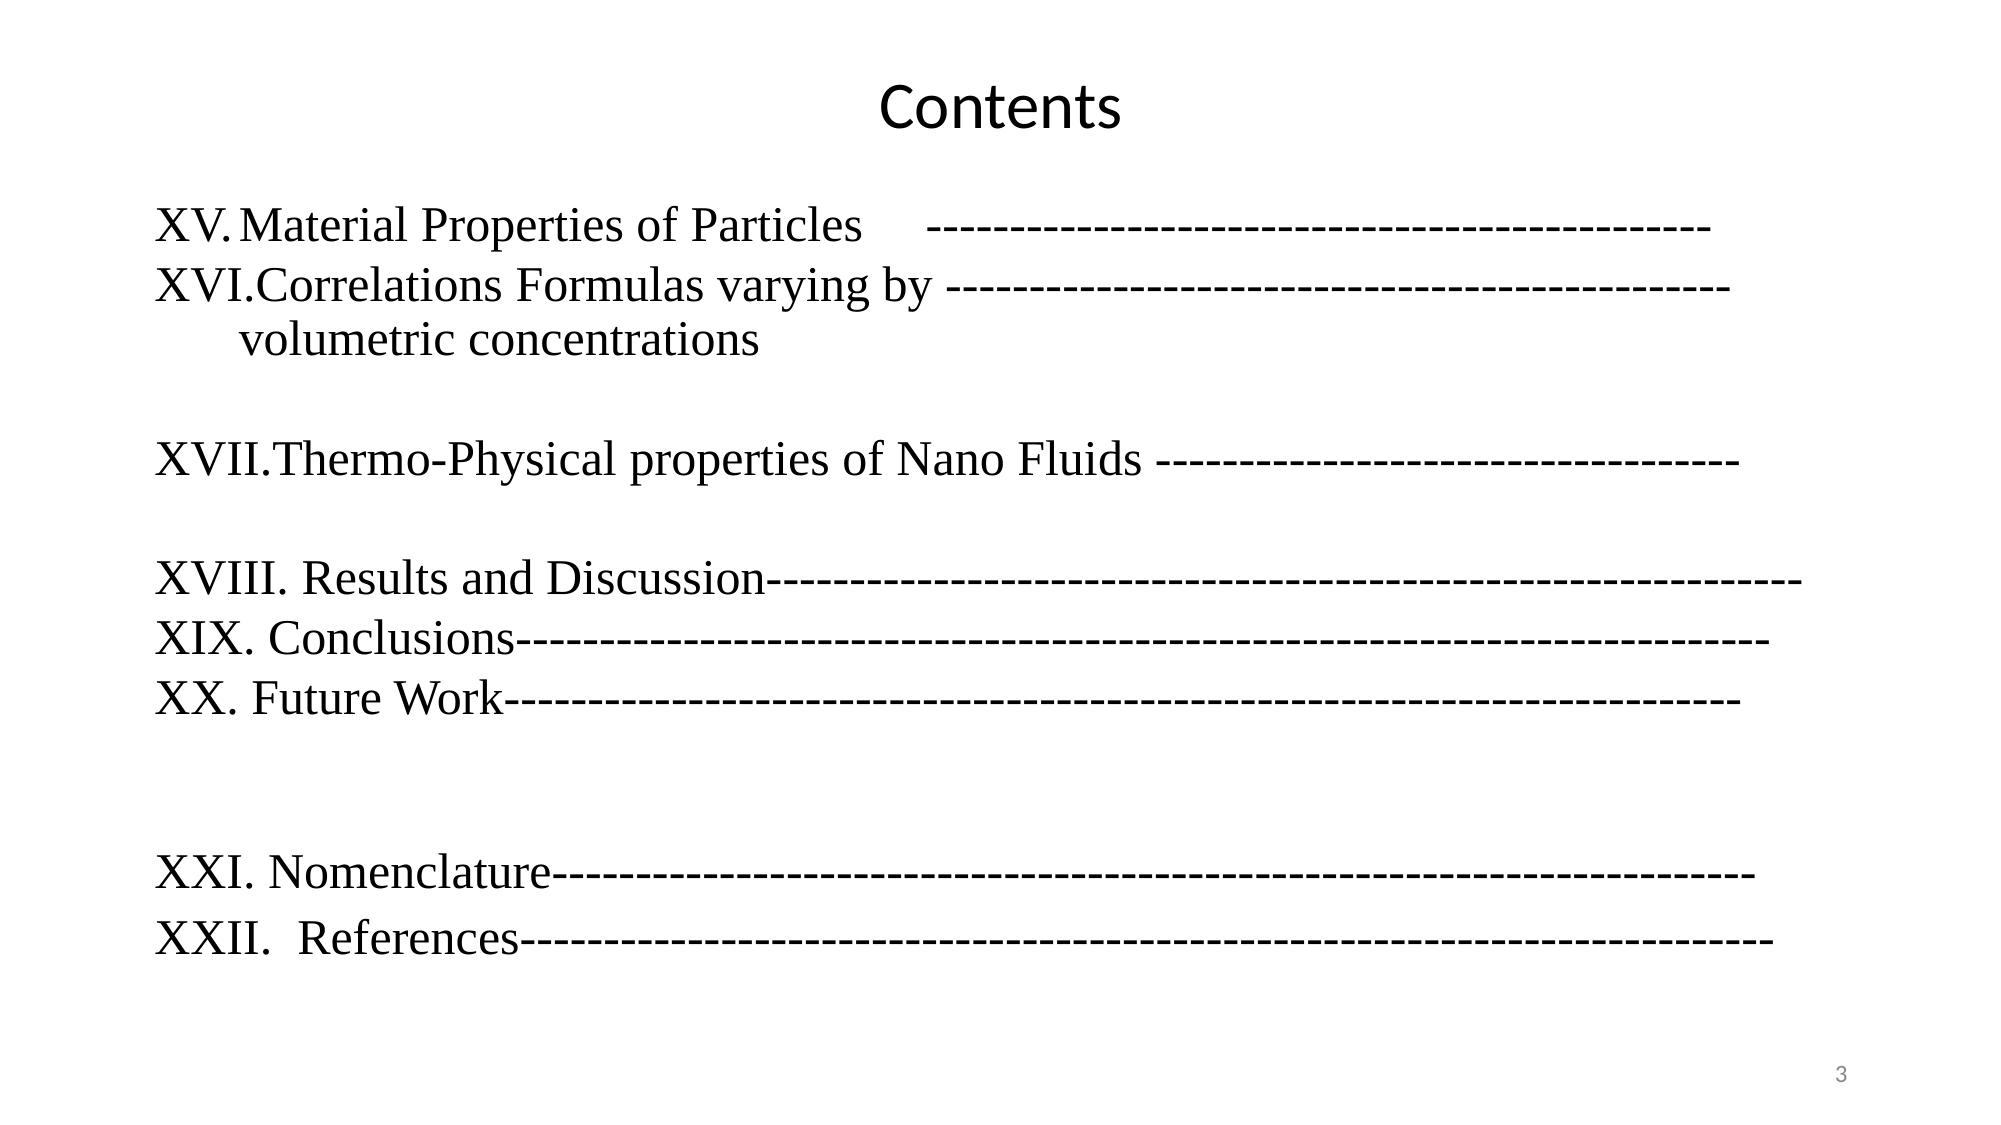

# Contents

Material Properties of Particles     -----------------------------------------------
Correlations Formulas varying by -----------------------------------------------   volumetric concentrations

Thermo-Physical properties of Nano Fluids -----------------------------------

 Results and Discussion--------------------------------------------------------------
 Conclusions---------------------------------------------------------------------------
 Future Work--------------------------------------------------------------------------

 Nomenclature------------------------------------------------------------------------
  References---------------------------------------------------------------------------
3